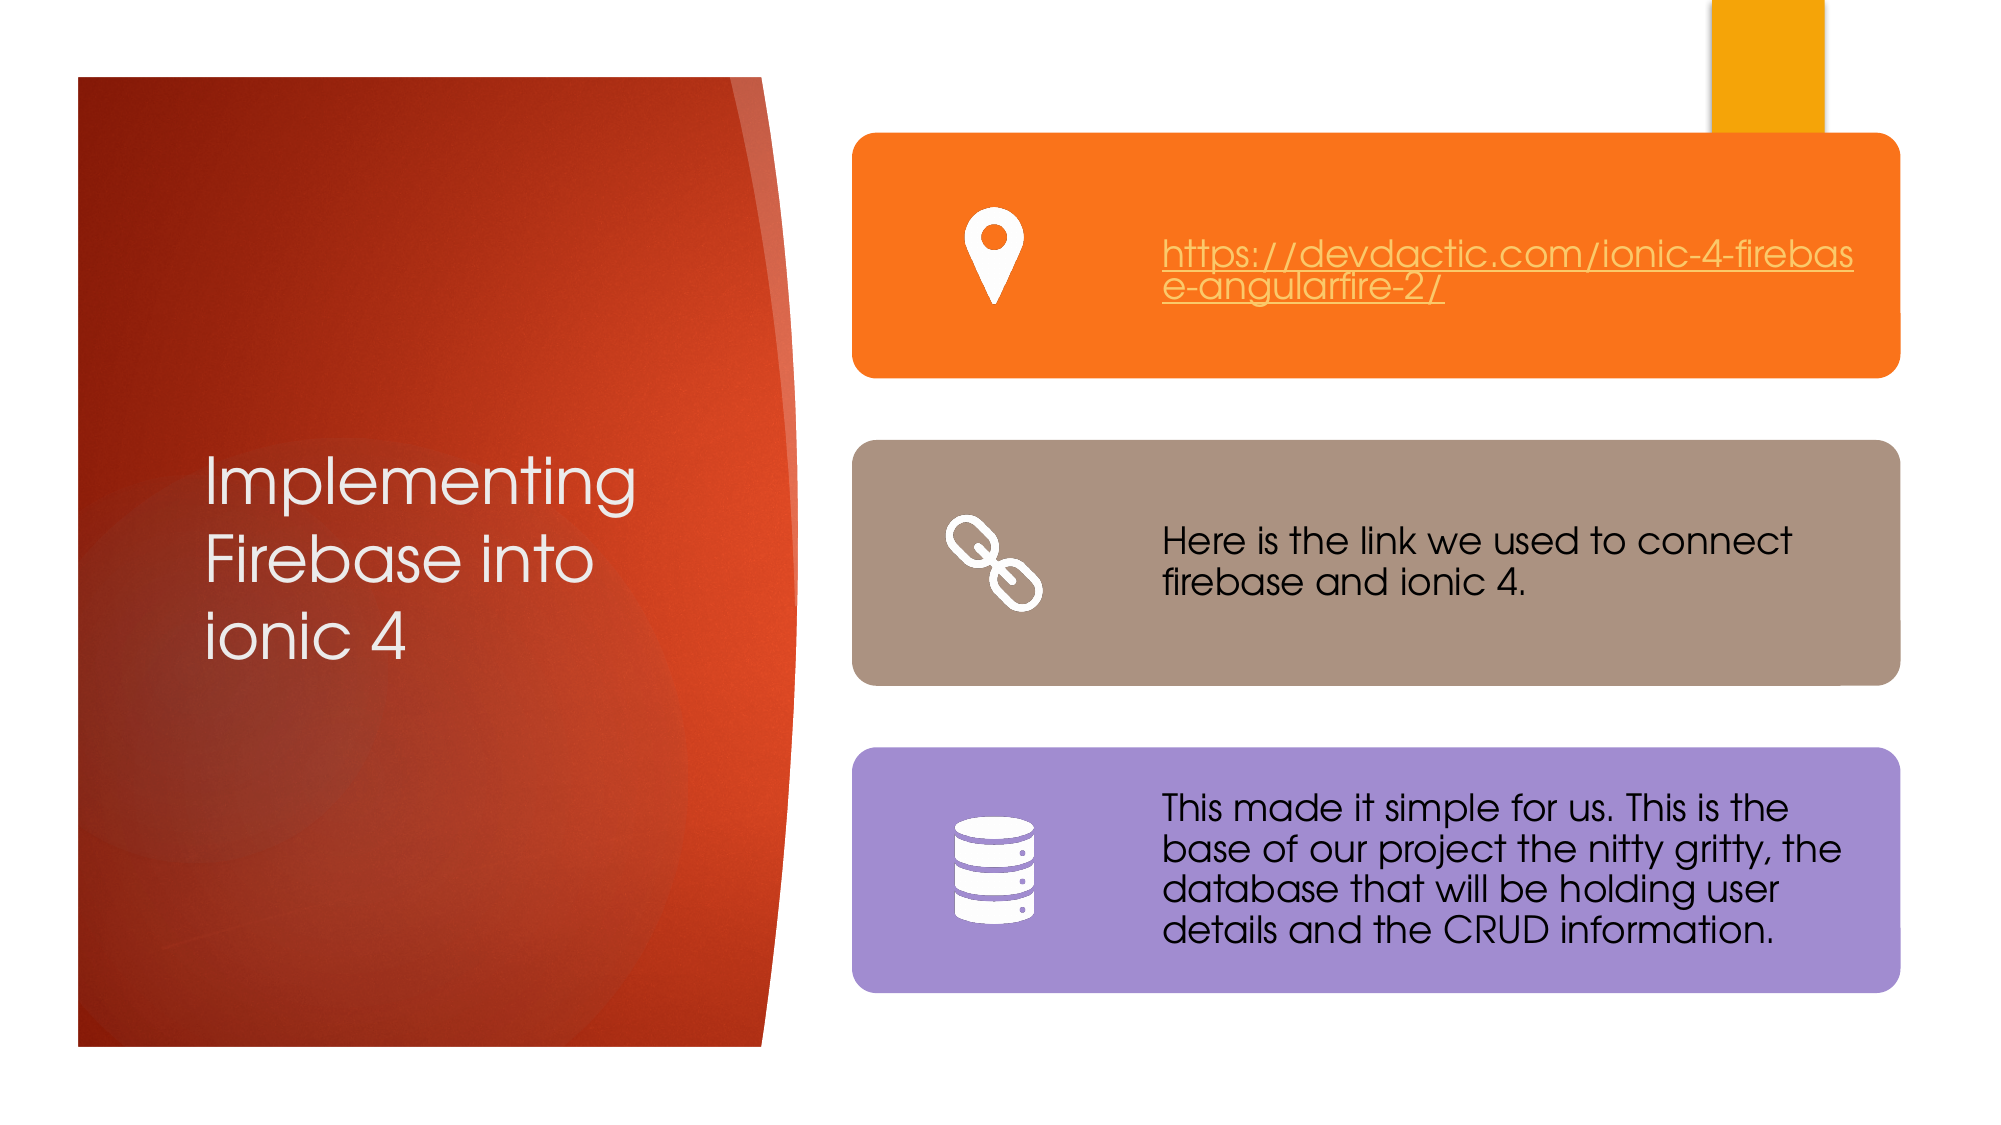

https://devdactic.com/ionic-4-firebase-angularfire-2/
Here is the link we used to connect firebase and ionic 4.
This made it simple for us. This is the base of our project the nitty gritty, the database that will be holding user details and the CRUD information.
# Implementing Firebase into ionic 4